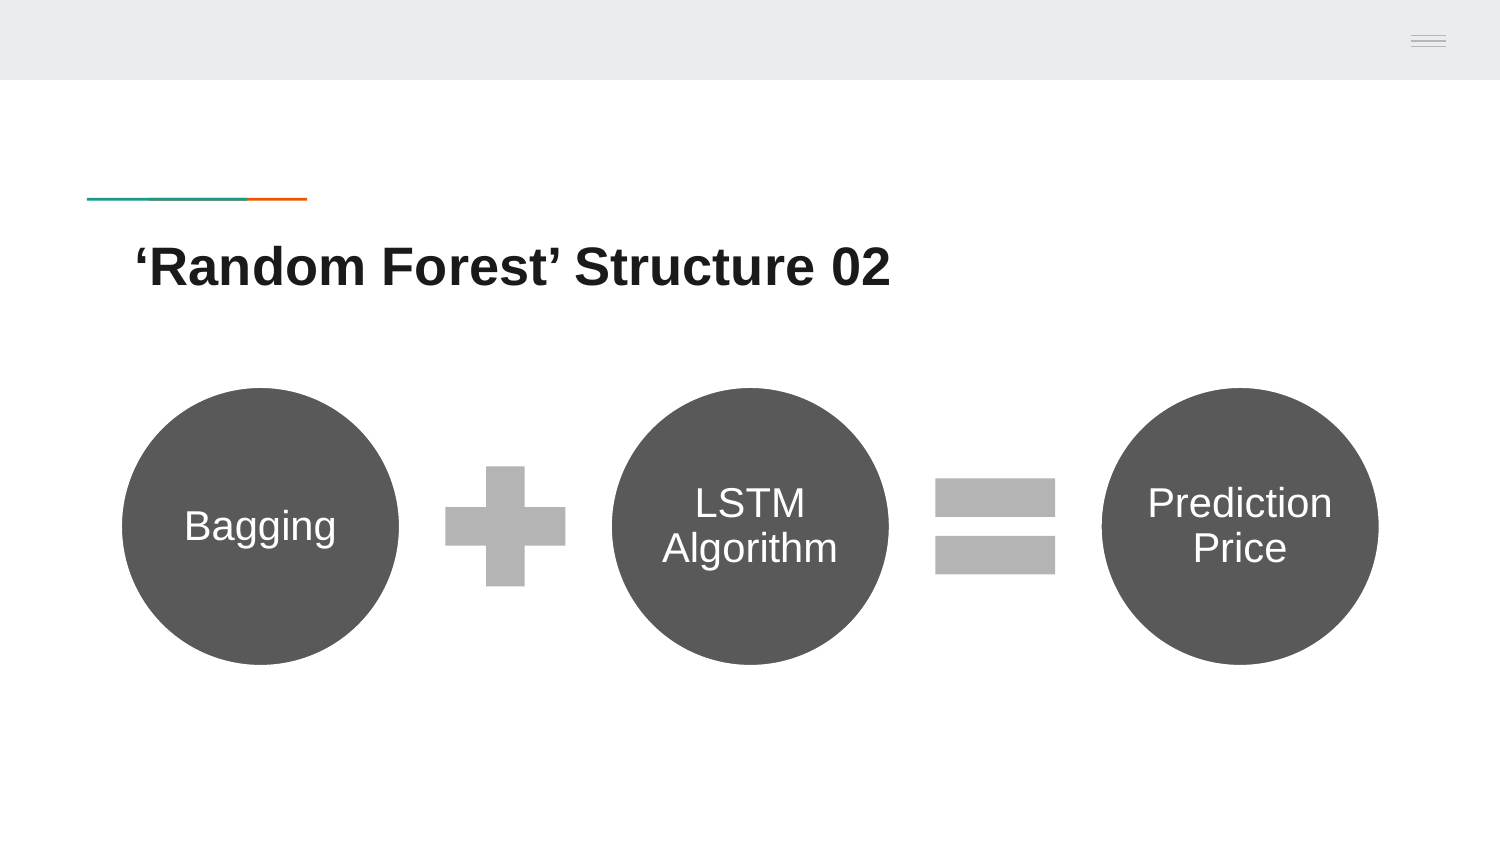

# ‘Random Forest’ Structure 02
Bagging

LSTM Algorithm

Prediction Price